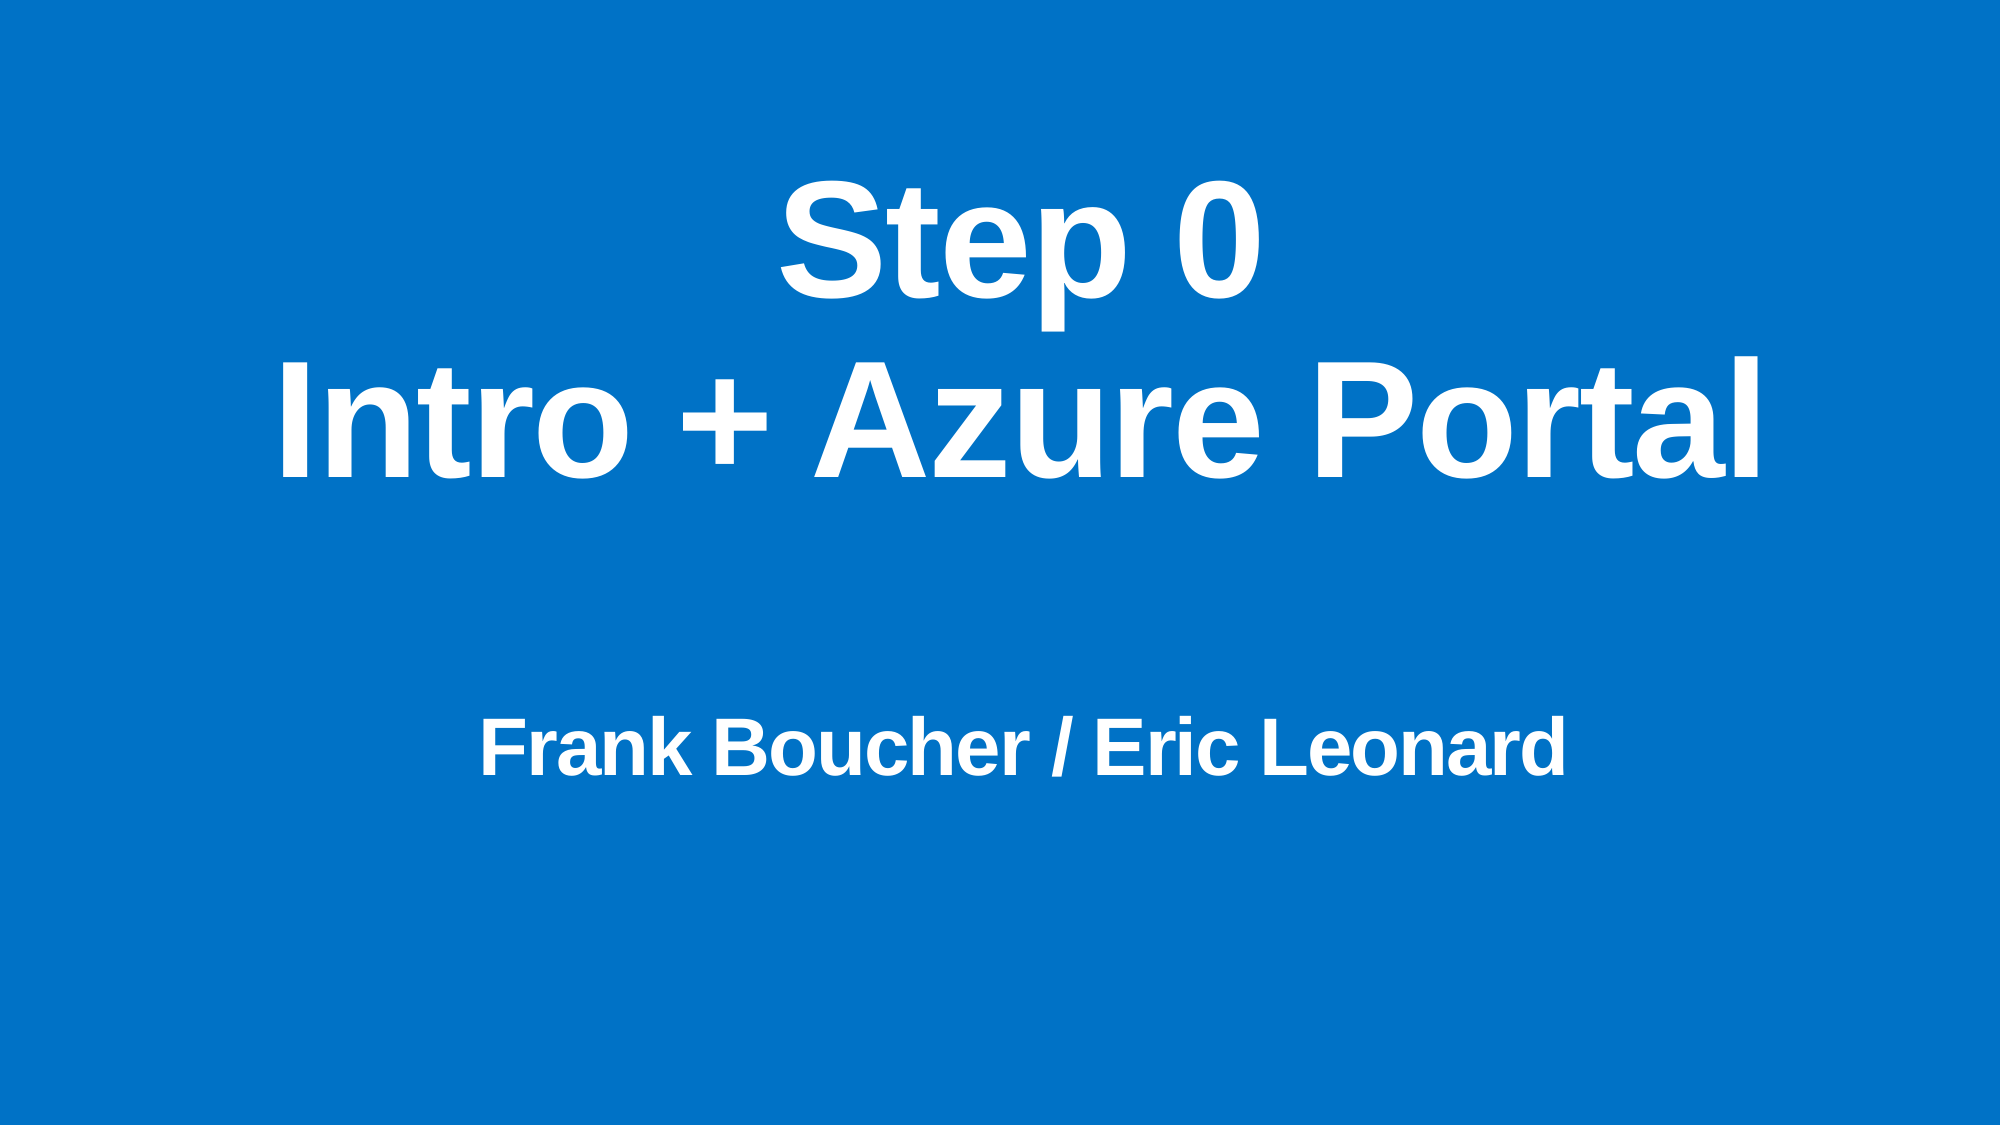

# Step 0 Intro + Azure Portal
Frank Boucher / Eric Leonard